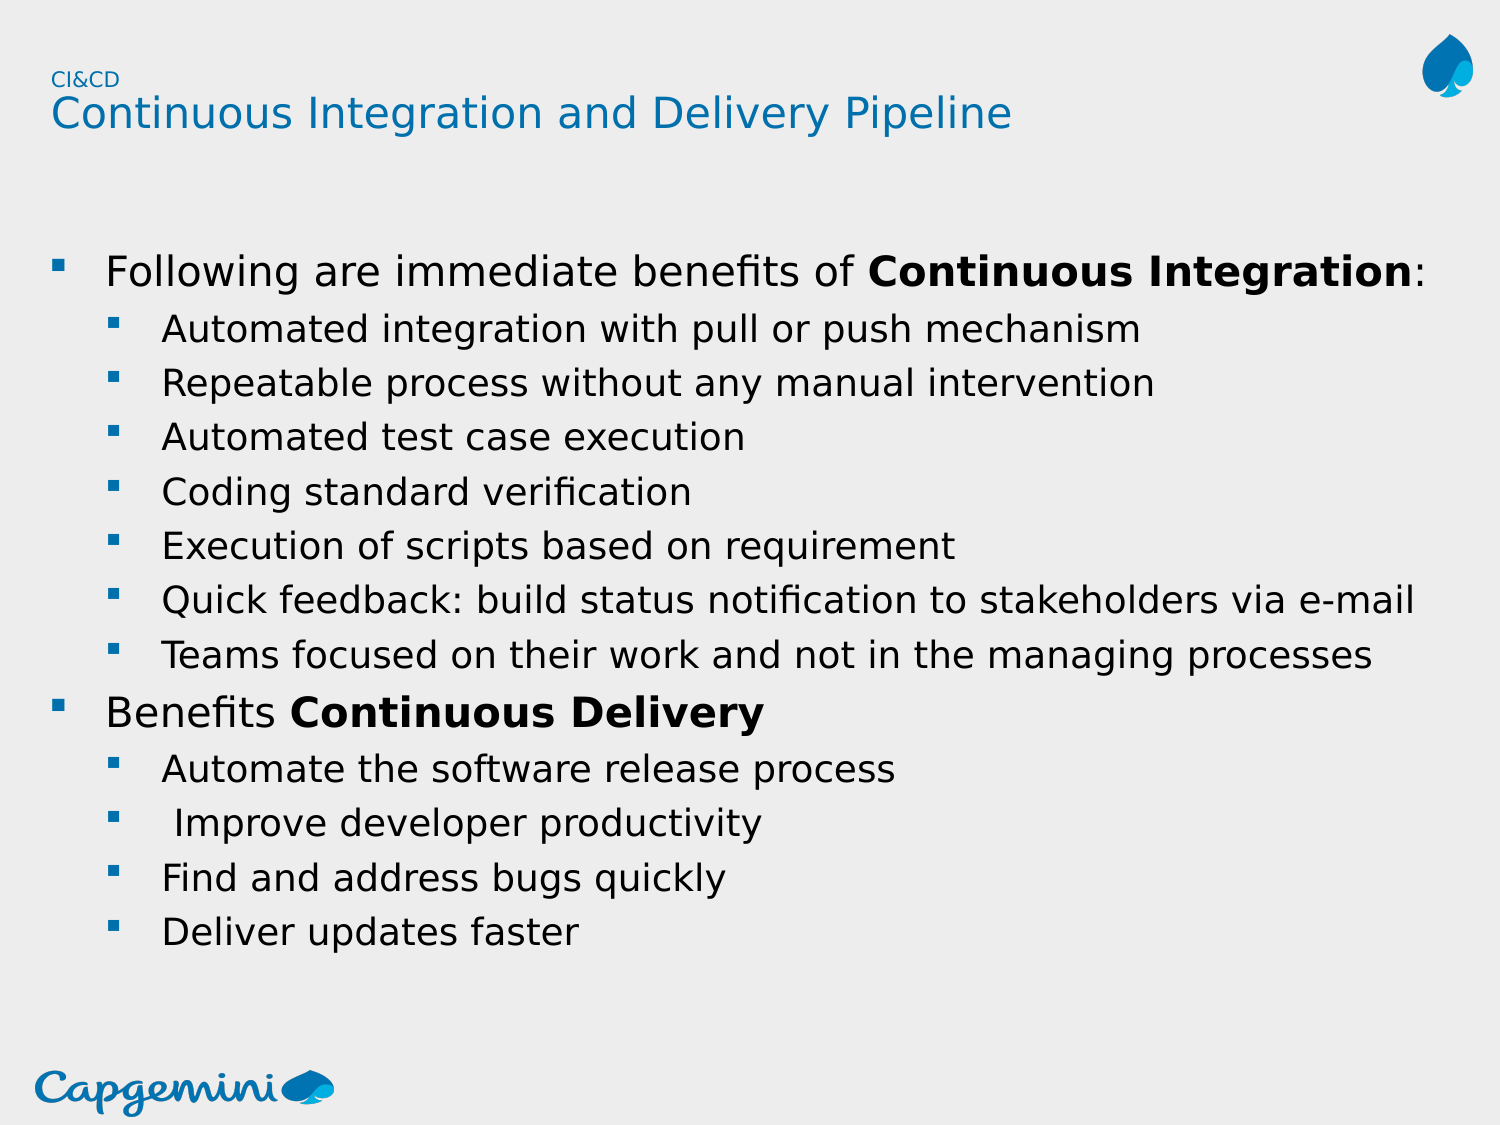

# CI&CD Continuous Integration and Delivery Pipeline
Following are immediate benefits of Continuous Integration:
Automated integration with pull or push mechanism
Repeatable process without any manual intervention
Automated test case execution
Coding standard verification
Execution of scripts based on requirement
Quick feedback: build status notification to stakeholders via e-mail
Teams focused on their work and not in the managing processes
Benefits Continuous Delivery
Automate the software release process
 Improve developer productivity
Find and address bugs quickly
Deliver updates faster